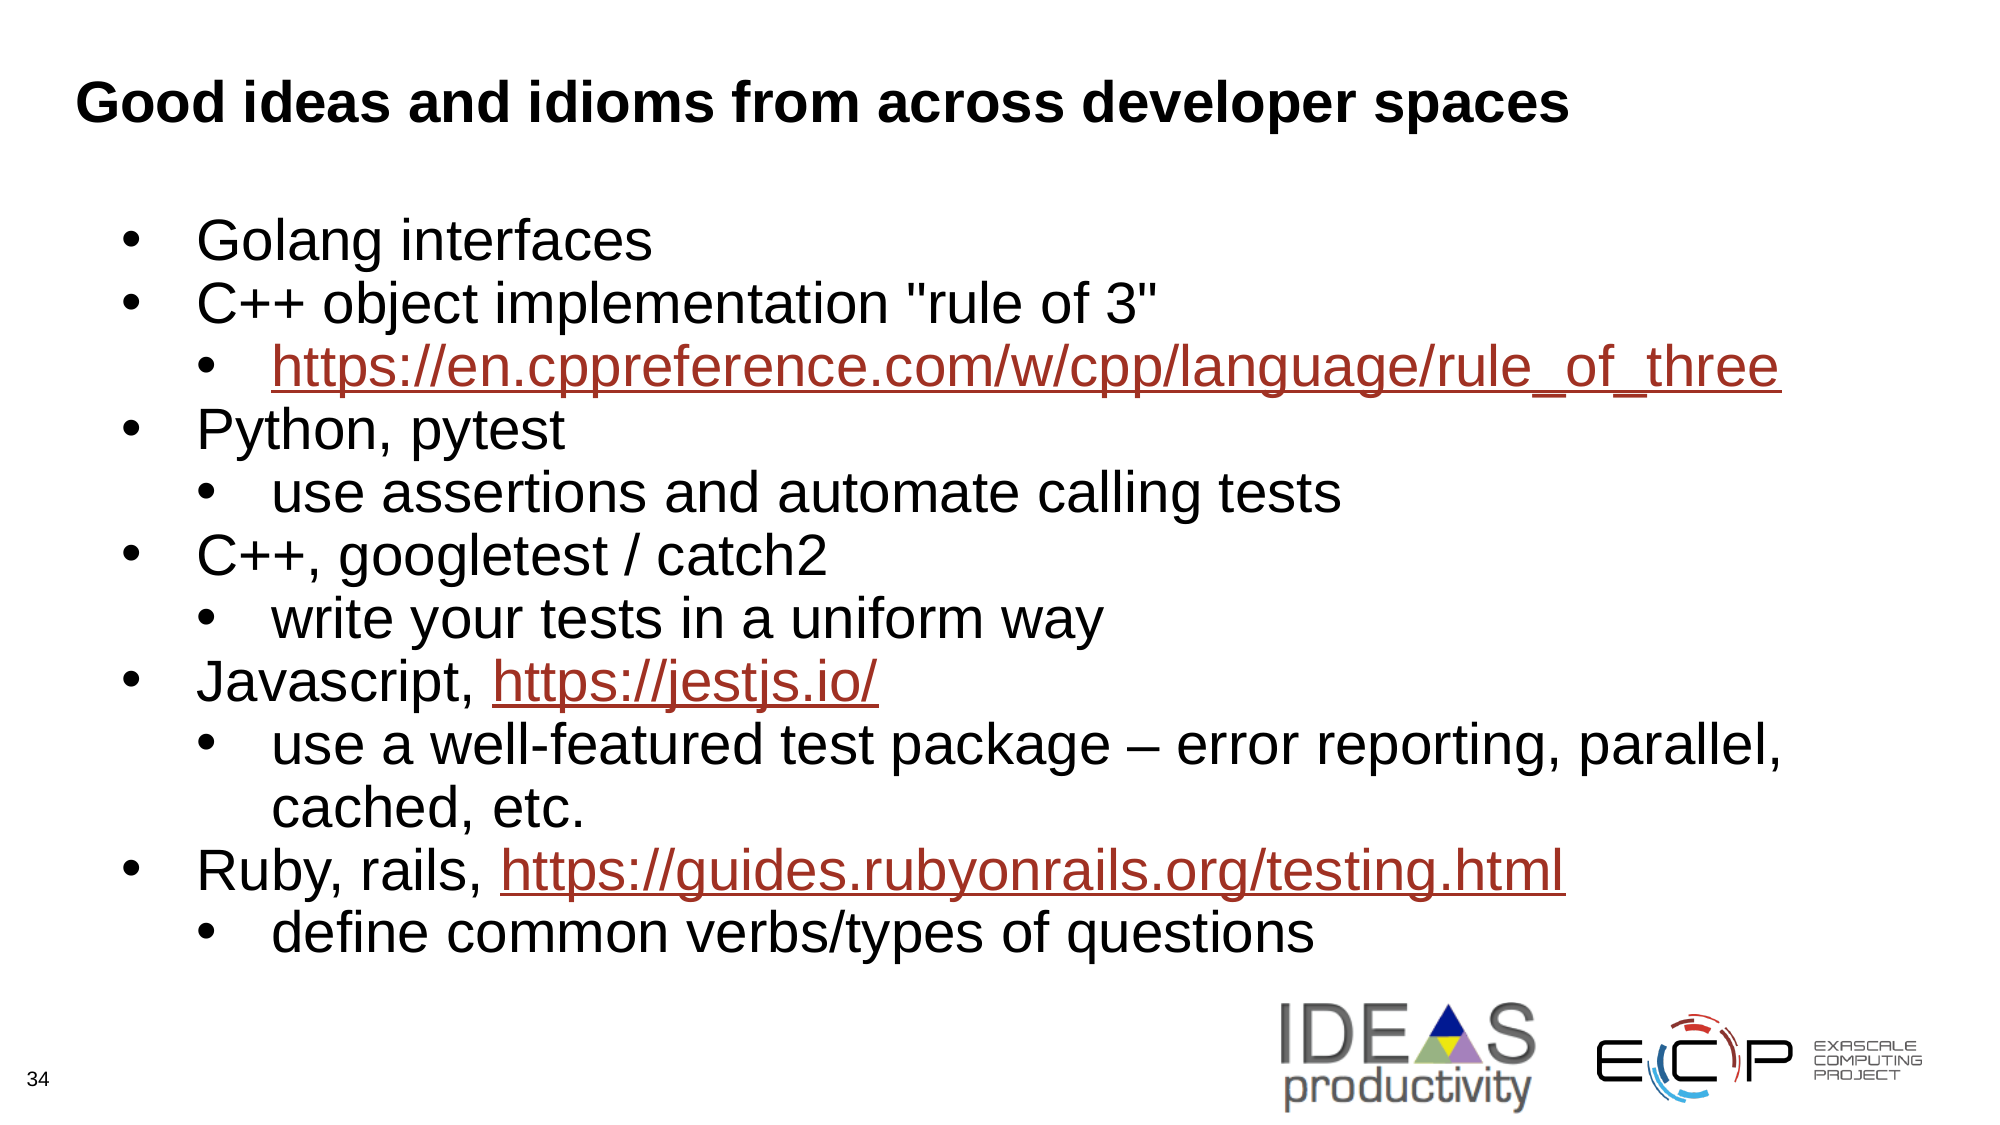

# Good ideas and idioms from across developer spaces
Golang interfaces
C++ object implementation "rule of 3"
https://en.cppreference.com/w/cpp/language/rule_of_three
Python, pytest
use assertions and automate calling tests
C++, googletest / catch2
write your tests in a uniform way
Javascript, https://jestjs.io/
use a well-featured test package – error reporting, parallel, cached, etc.
Ruby, rails, https://guides.rubyonrails.org/testing.html
define common verbs/types of questions